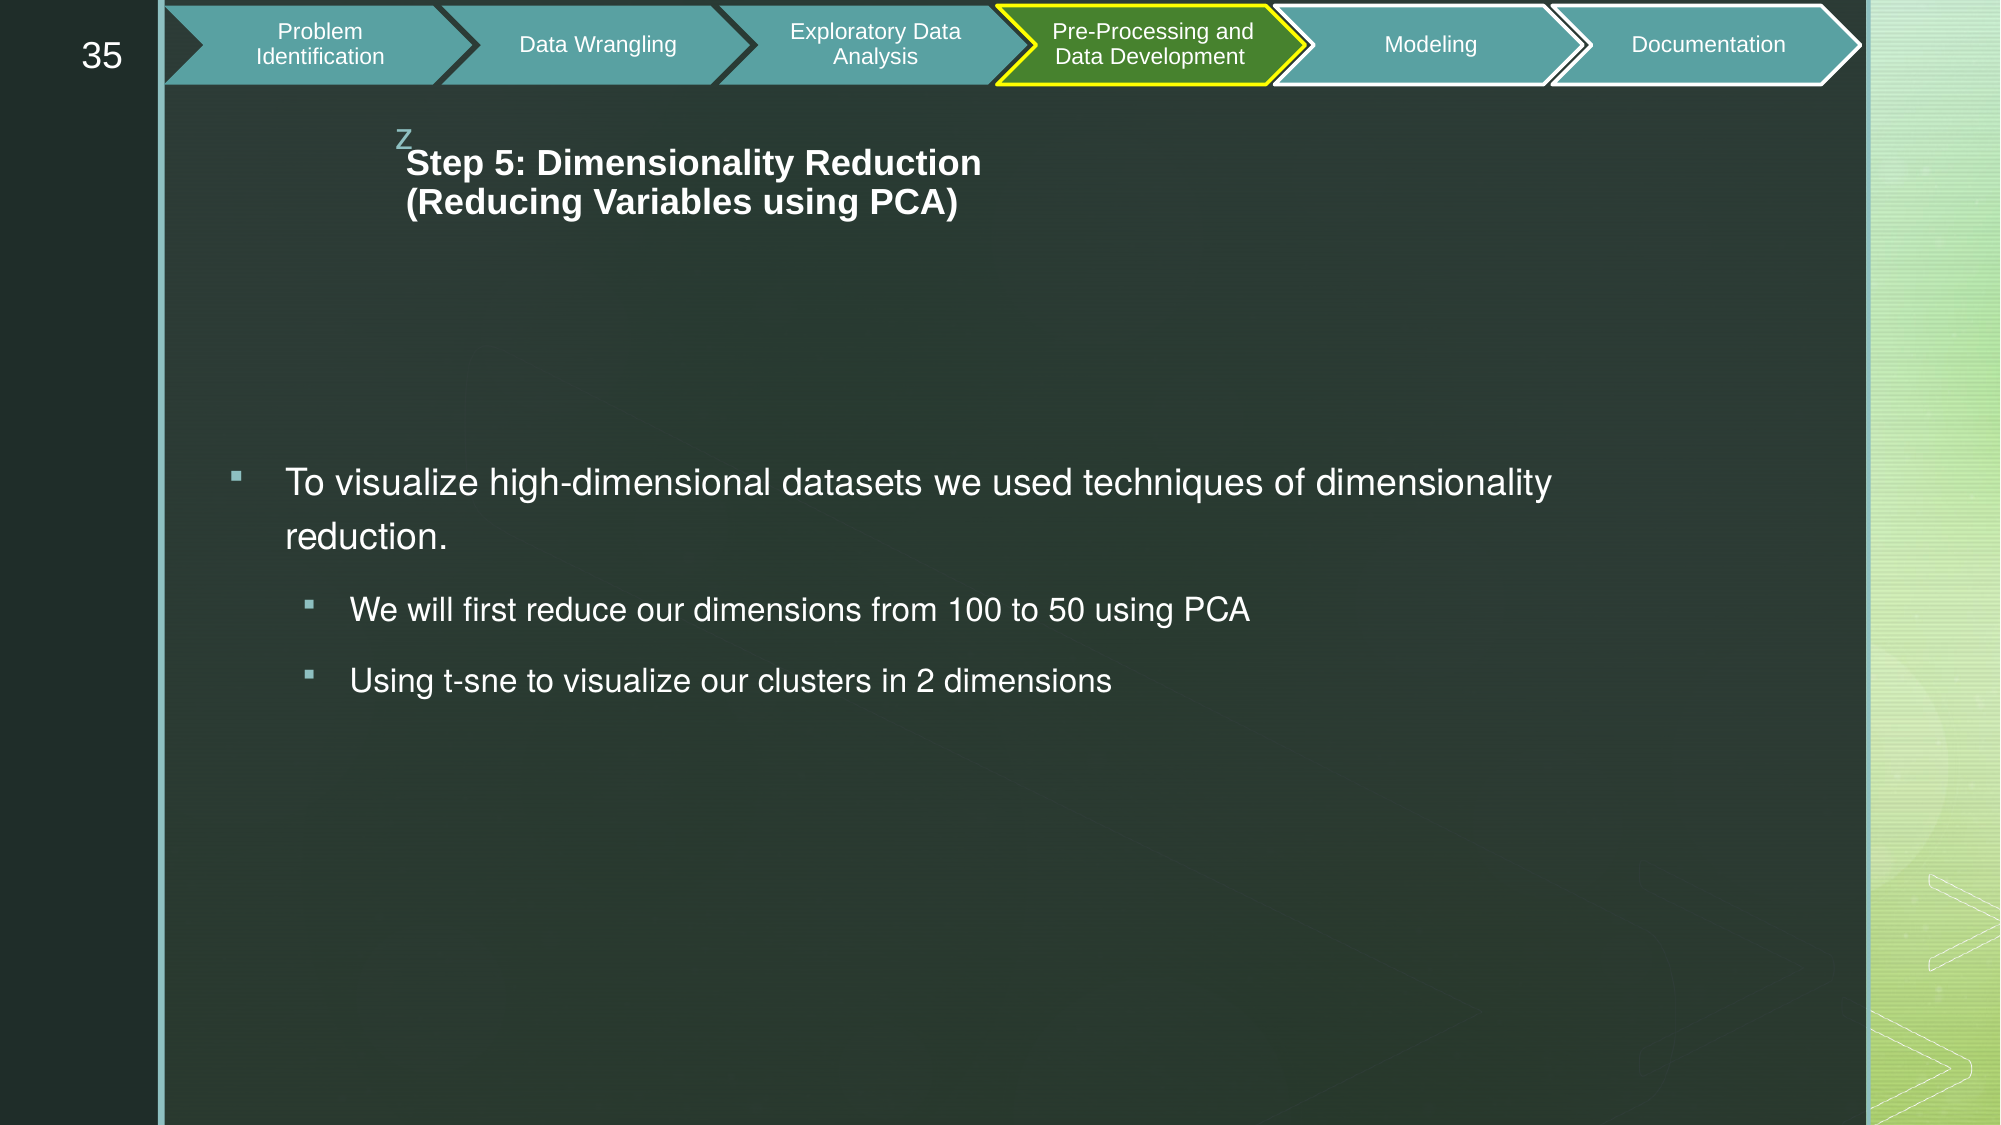

Problem Identification
Data Wrangling
Exploratory Data Analysis
Pre-Processing and Data Development
Modeling
Documentation
35
Step 5: Dimensionality Reduction
(Reducing Variables using PCA)
To visualize high-dimensional datasets we used techniques of dimensionality reduction.
We will first reduce our dimensions from 100 to 50 using PCA
Using t-sne to visualize our clusters in 2 dimensions